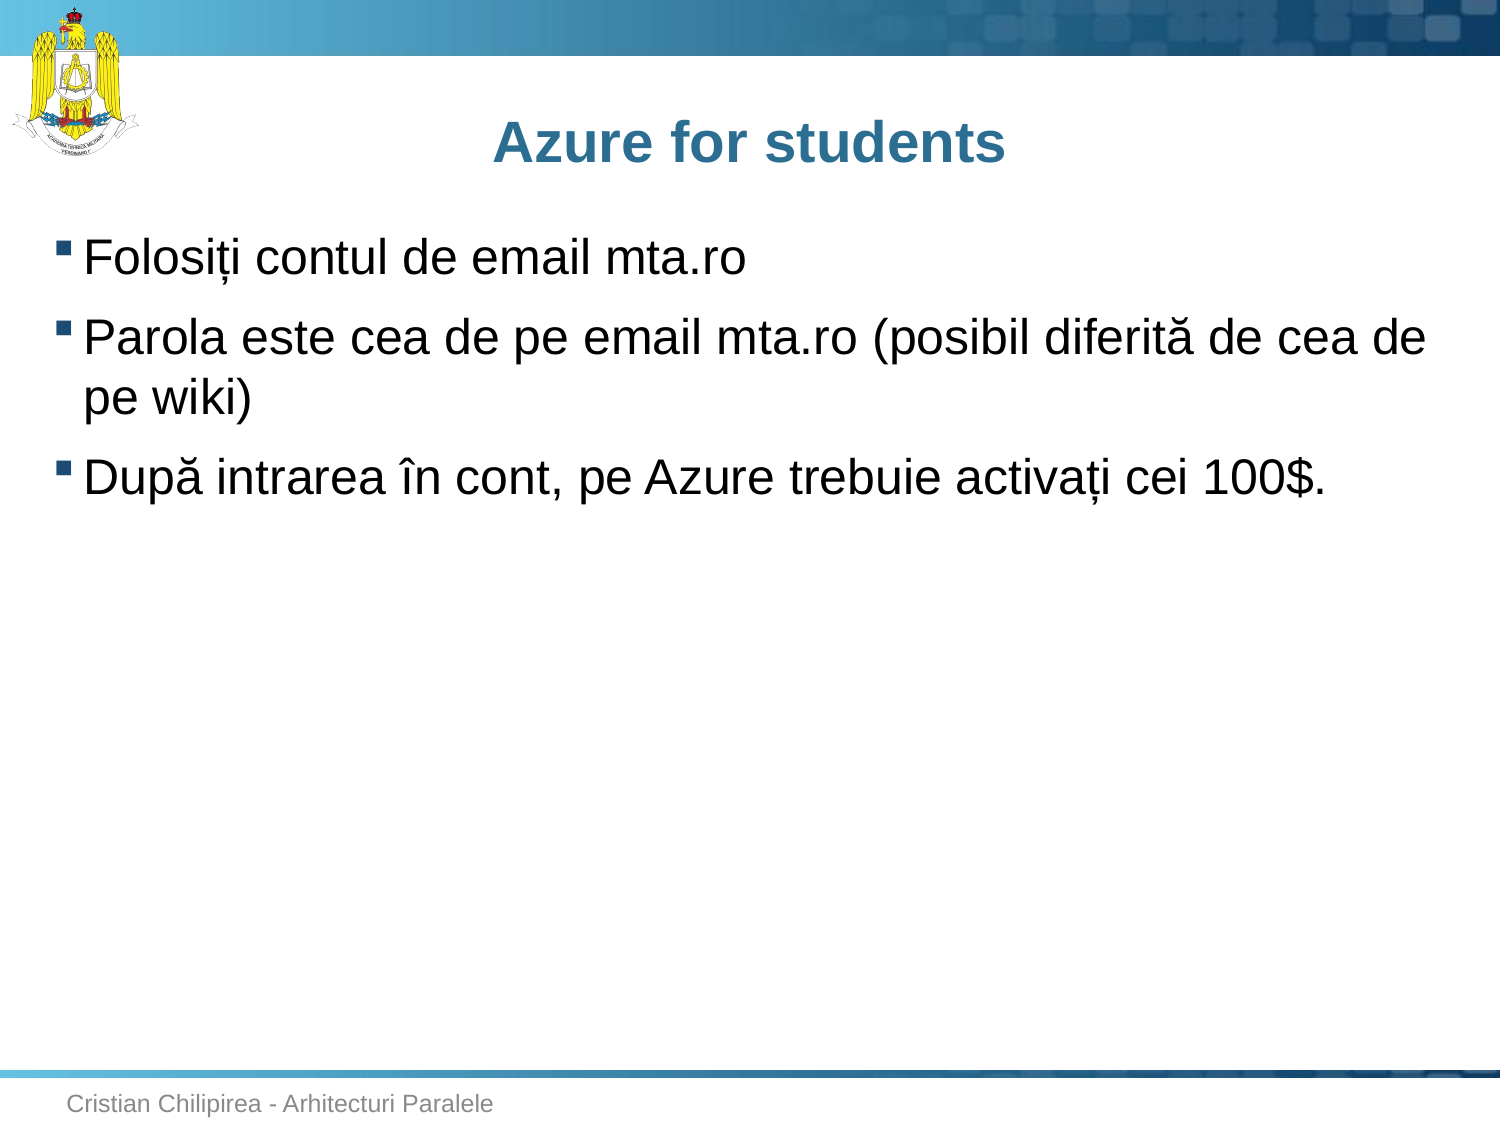

# Azure for students
Folosiți contul de email mta.ro
Parola este cea de pe email mta.ro (posibil diferită de cea de pe wiki)
După intrarea în cont, pe Azure trebuie activați cei 100$.
Cristian Chilipirea - Arhitecturi Paralele